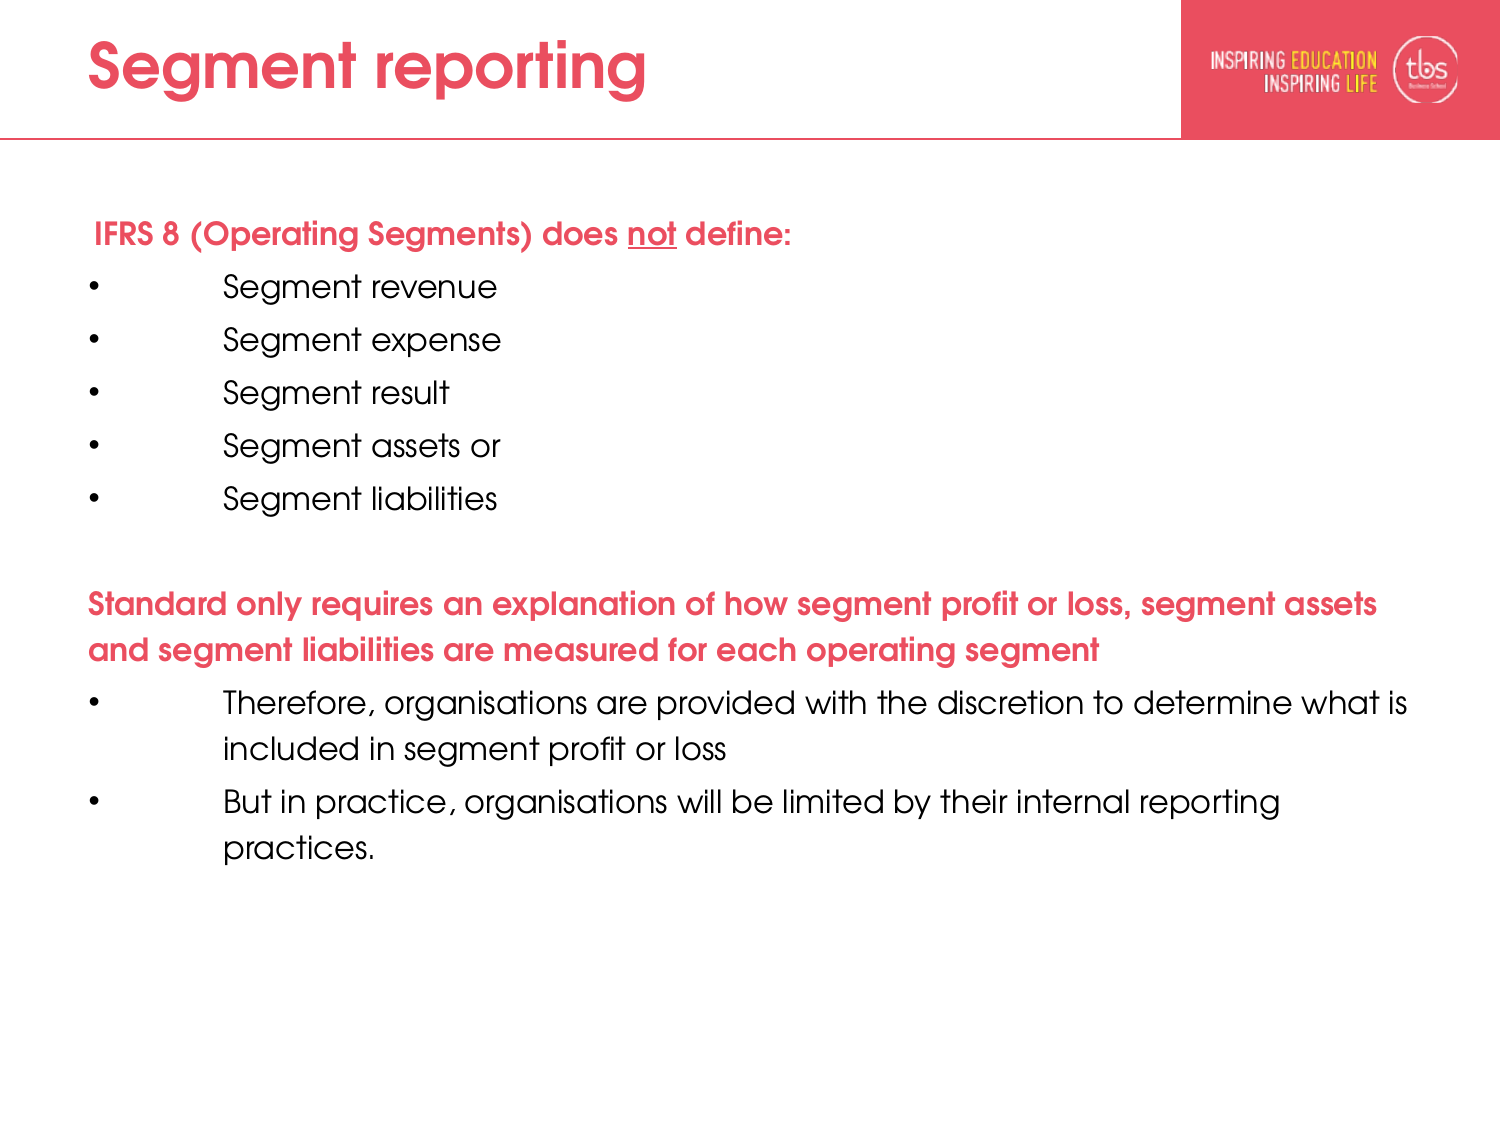

# Segment reporting
IFRS 8 (Operating Segments) does not define:
Segment revenue
Segment expense
Segment result
Segment assets or
Segment liabilities

Standard only requires an explanation of how segment profit or loss, segment assets and segment liabilities are measured for each operating segment
Therefore, organisations are provided with the discretion to determine what is included in segment profit or loss
But in practice, organisations will be limited by their internal reporting practices.